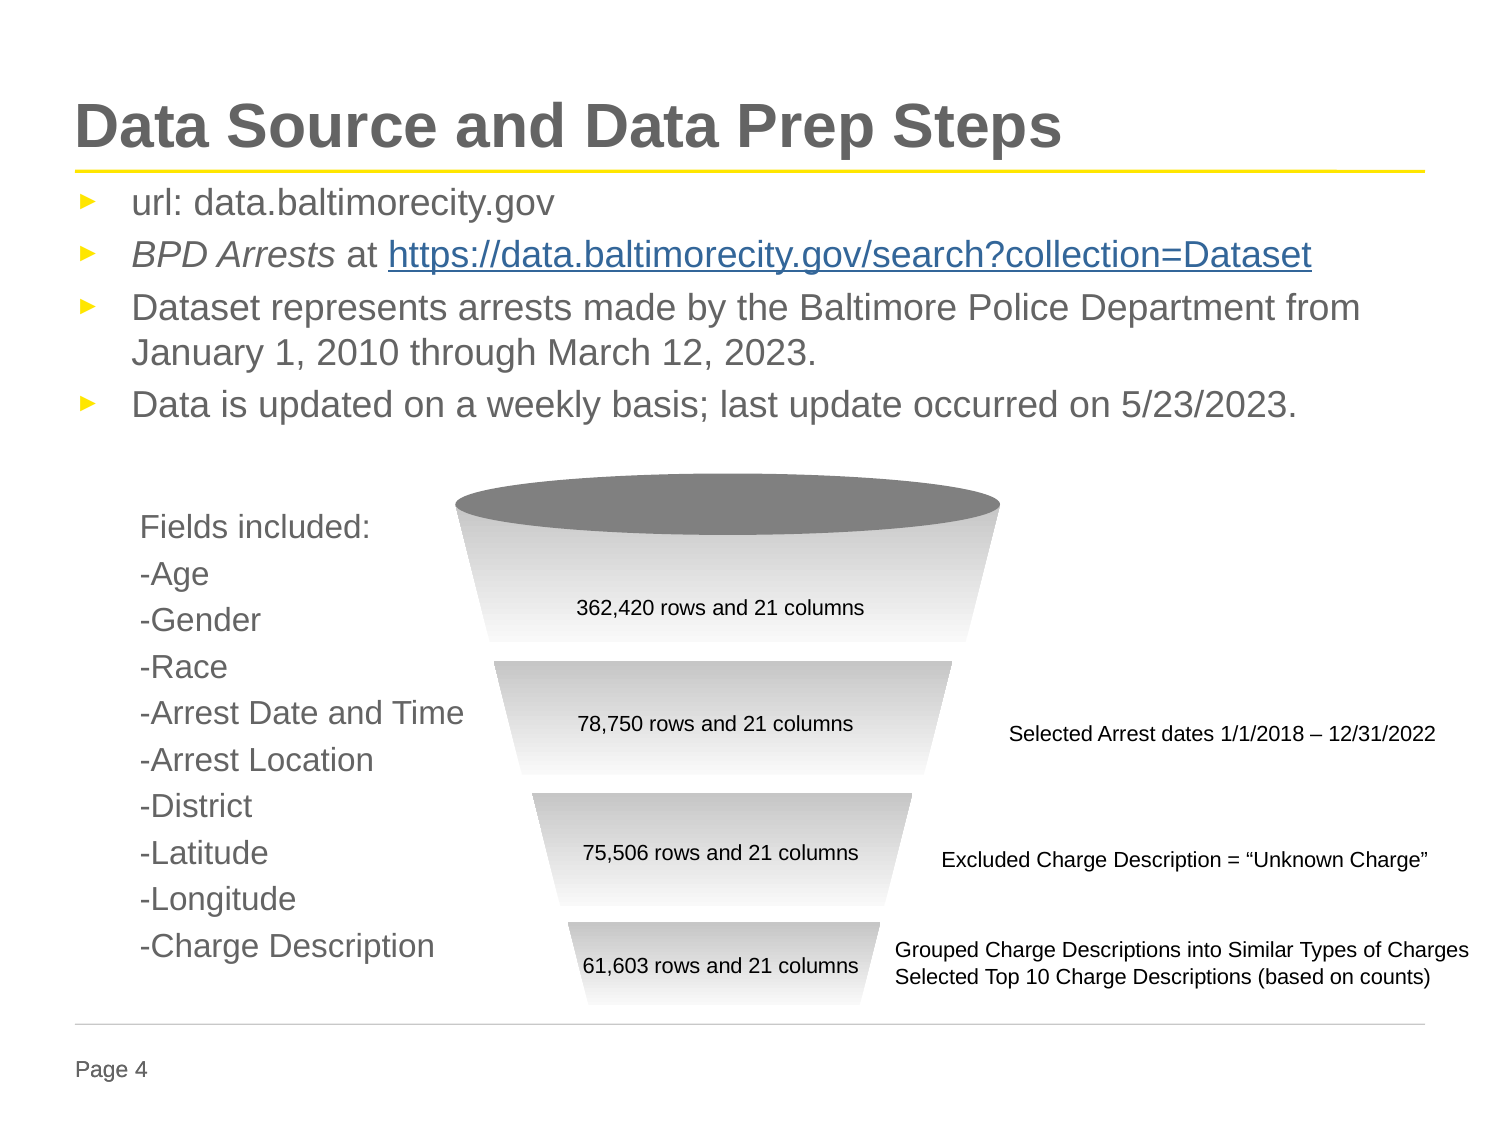

# Data Source and Data Prep Steps
url: data.baltimorecity.gov
BPD Arrests at https://data.baltimorecity.gov/search?collection=Dataset
Dataset represents arrests made by the Baltimore Police Department from January 1, 2010 through March 12, 2023.
Data is updated on a weekly basis; last update occurred on 5/23/2023.

362,420 rows and 21 columns

78,750 rows and 21 columns

75,506 rows and 21 columns

61,603 rows and 21 columns

Fields included:
-Age
-Gender
-Race
-Arrest Date and Time
-Arrest Location
-District
-Latitude
-Longitude
-Charge Description

Selected Arrest dates 1/1/2018 – 12/31/2022
Excluded Charge Description = “Unknown Charge”
Grouped Charge Descriptions into Similar Types of Charges
Selected Top 10 Charge Descriptions (based on counts)